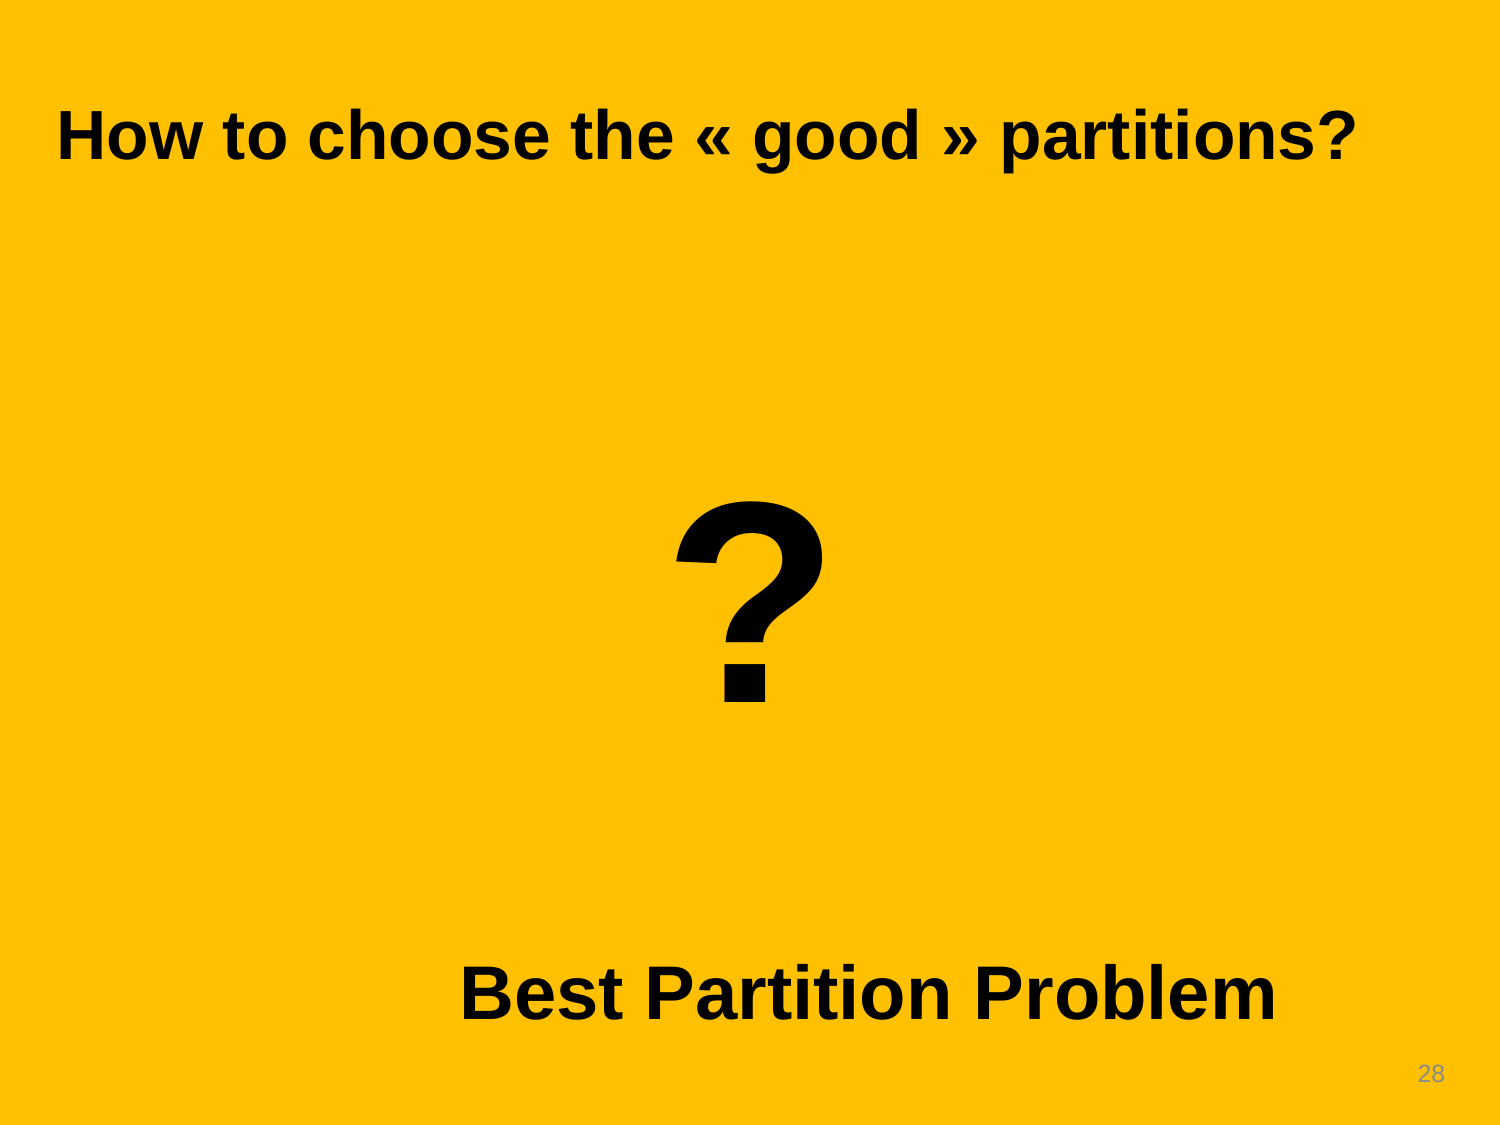

# How to choose the « good » partitions?
?
Best Partition Problem
28